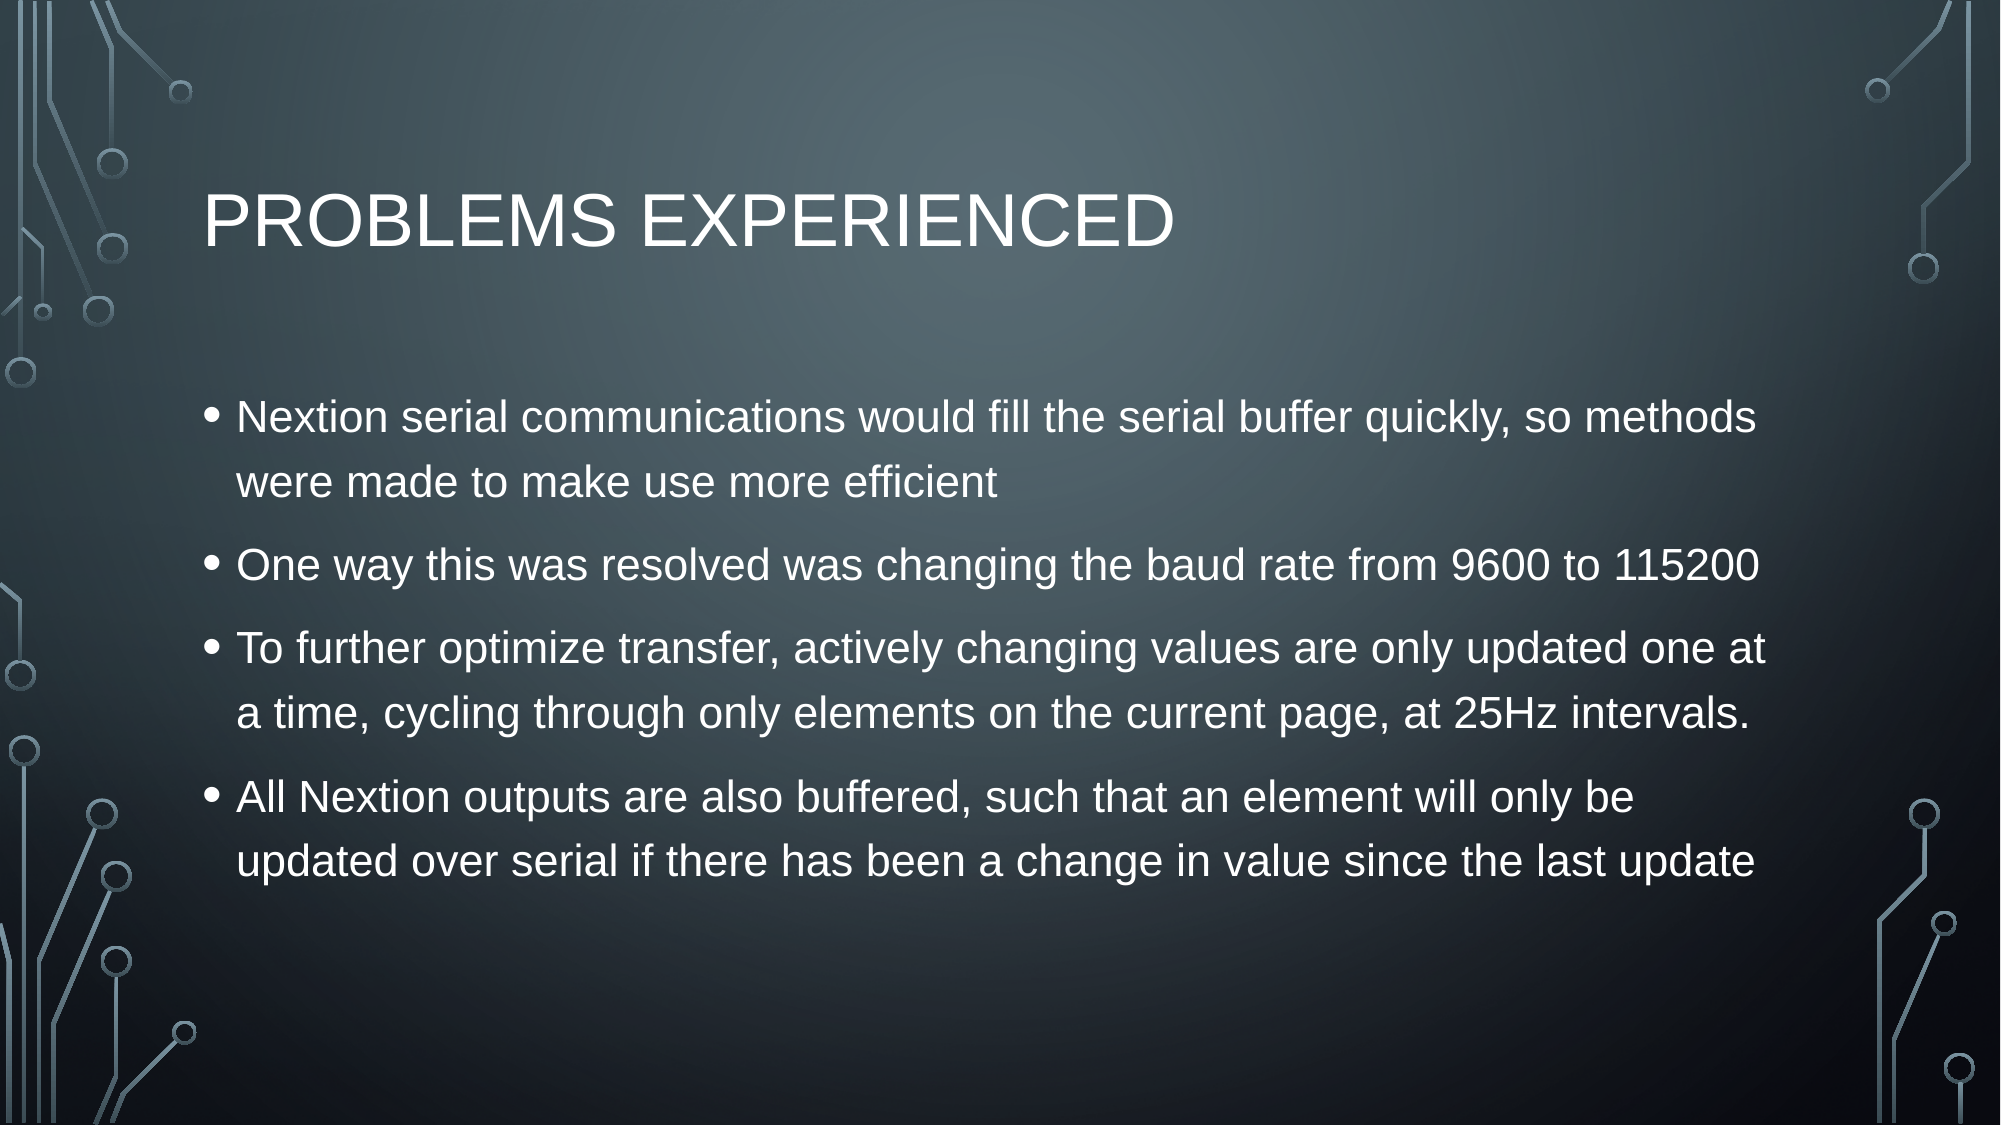

# Problems experienced
Nextion serial communications would fill the serial buffer quickly, so methods were made to make use more efficient
One way this was resolved was changing the baud rate from 9600 to 115200
To further optimize transfer, actively changing values are only updated one at a time, cycling through only elements on the current page, at 25Hz intervals.
All Nextion outputs are also buffered, such that an element will only be updated over serial if there has been a change in value since the last update